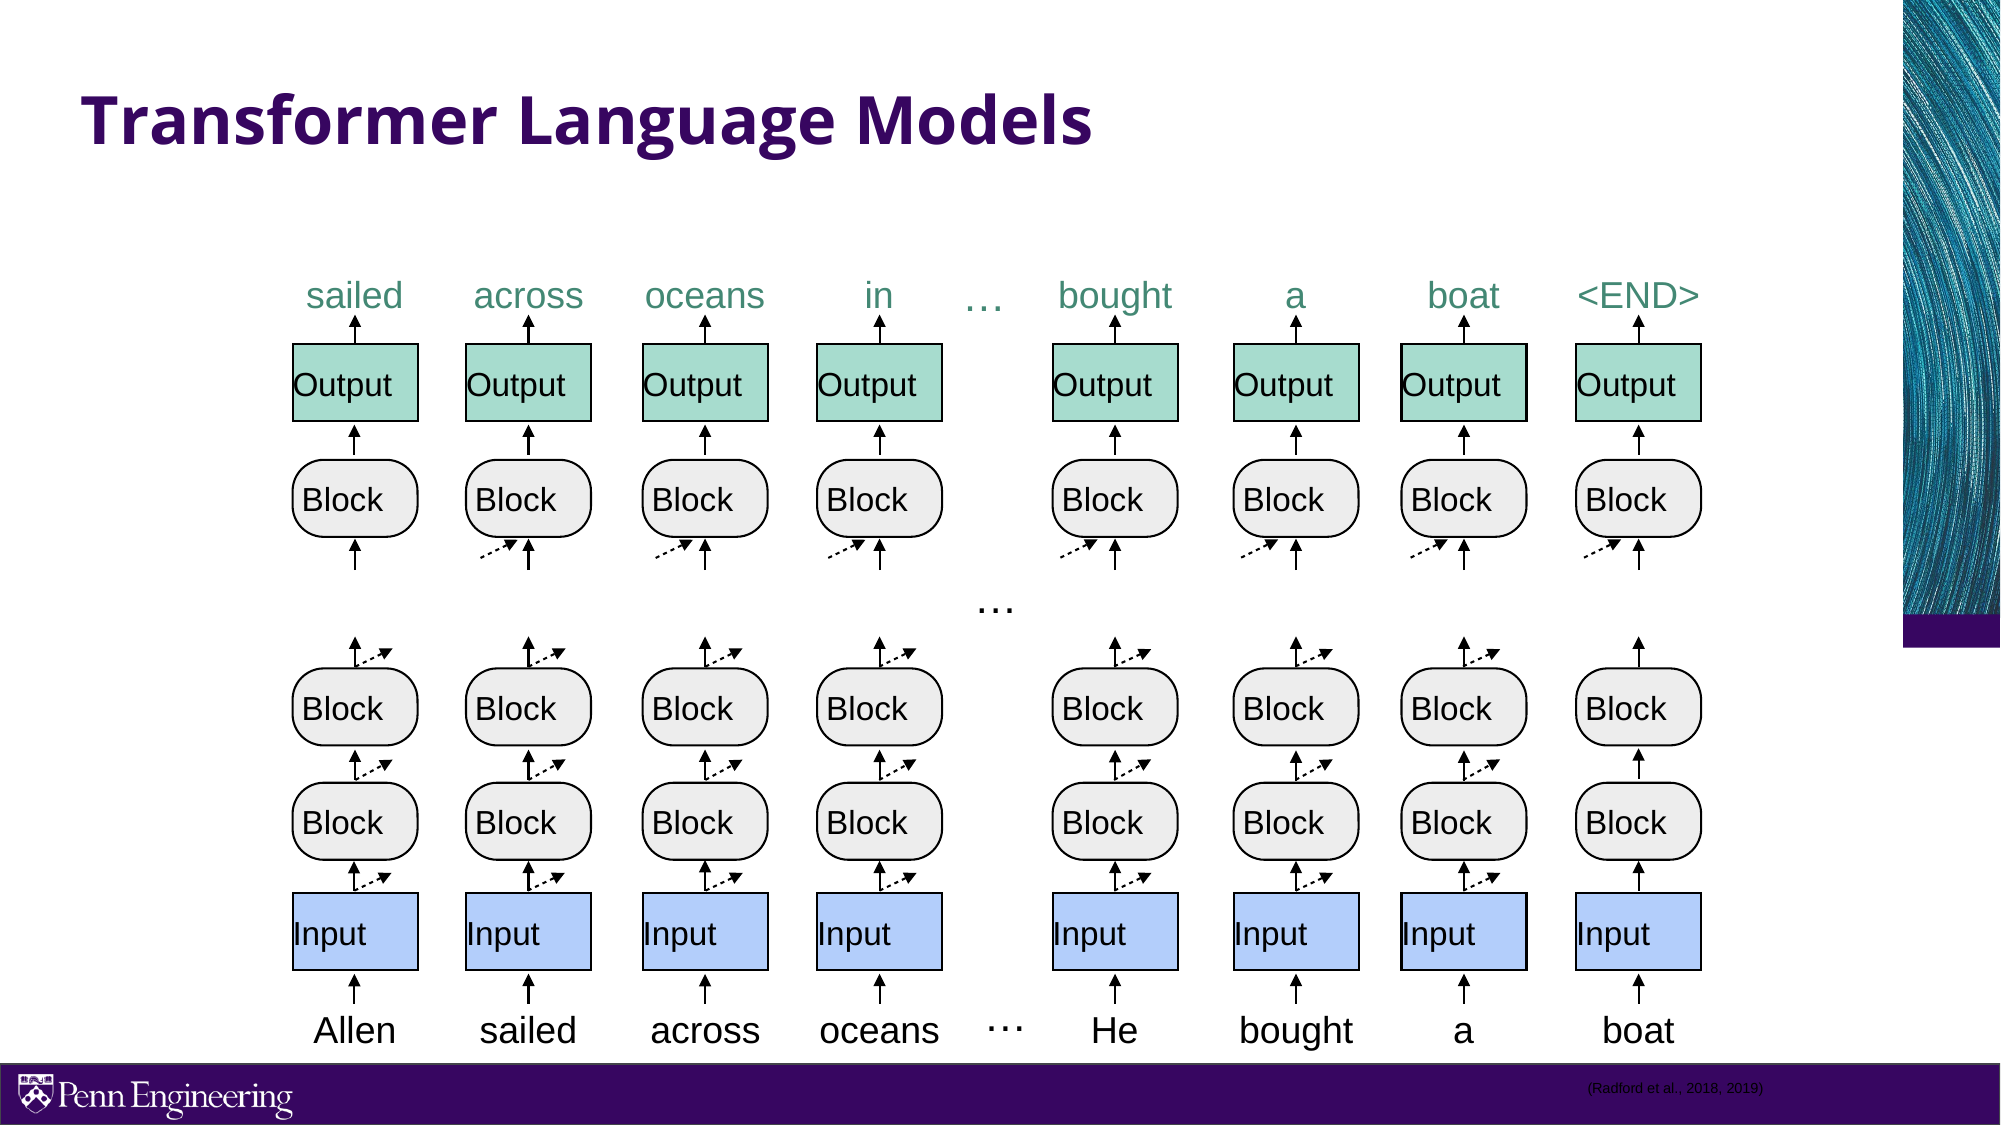

# Transformer Language Models
…
sailed
across
oceans
in
bought
a
boat
<END>

Output
Output
Output
Output
Output
Output
Output
Output

Block
Block
Block
Block
Block
Block
Block
Block

…

Block
Block
Block
Block
Block
Block
Block
Block

Block
Block
Block
Block
Block
Block
Block
Block

Input
Input
Input
Input
Input
Input
Input
Input

…
Allen
sailed
across
oceans
He
bought
a
boat
(Radford et al., 2018, 2019)